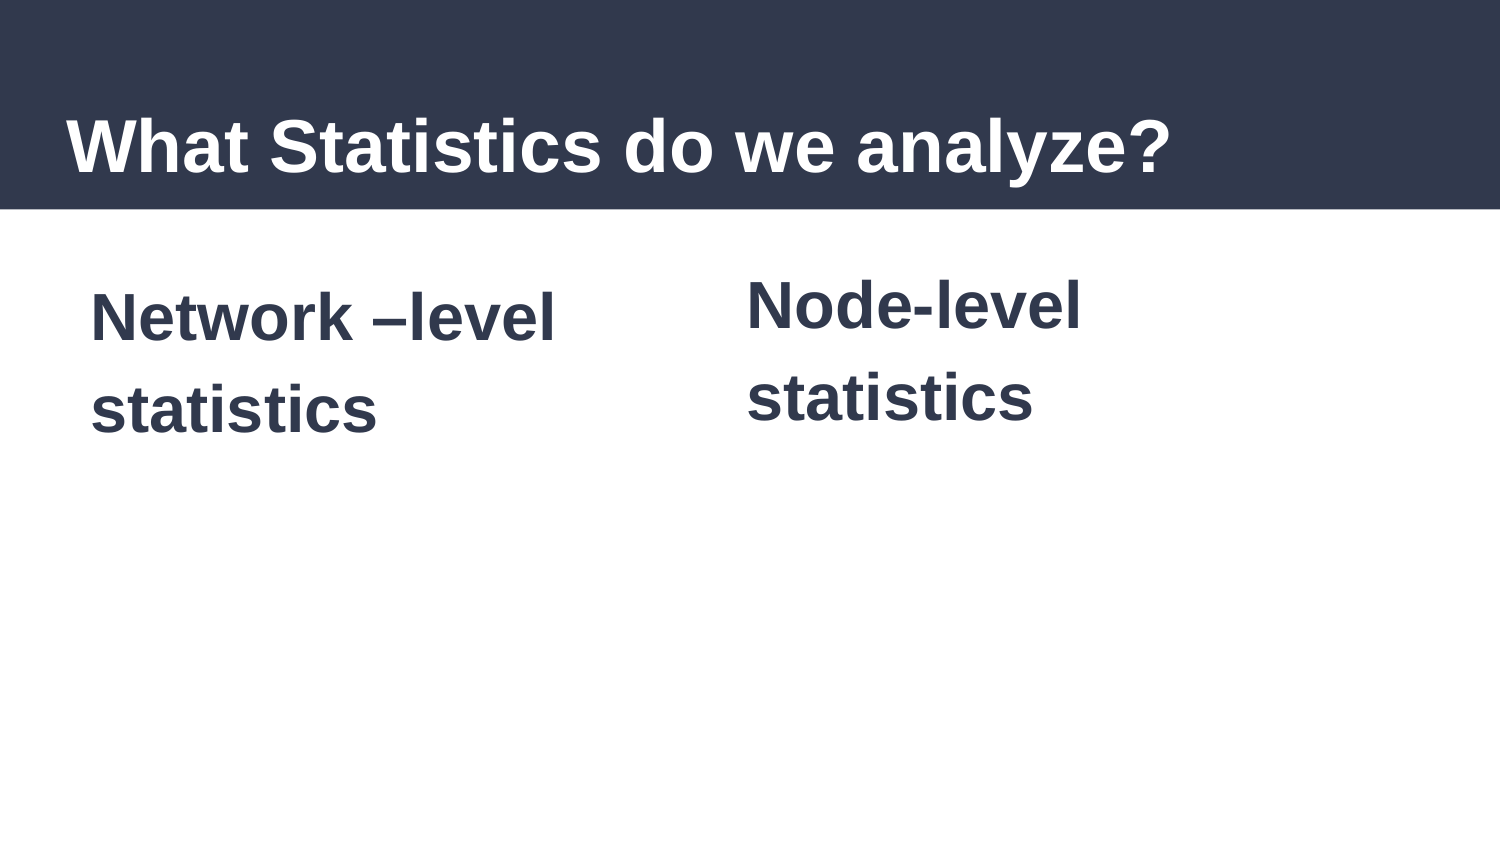

# What Statistics do we analyze?
Node-level statistics

Network –level
statistics